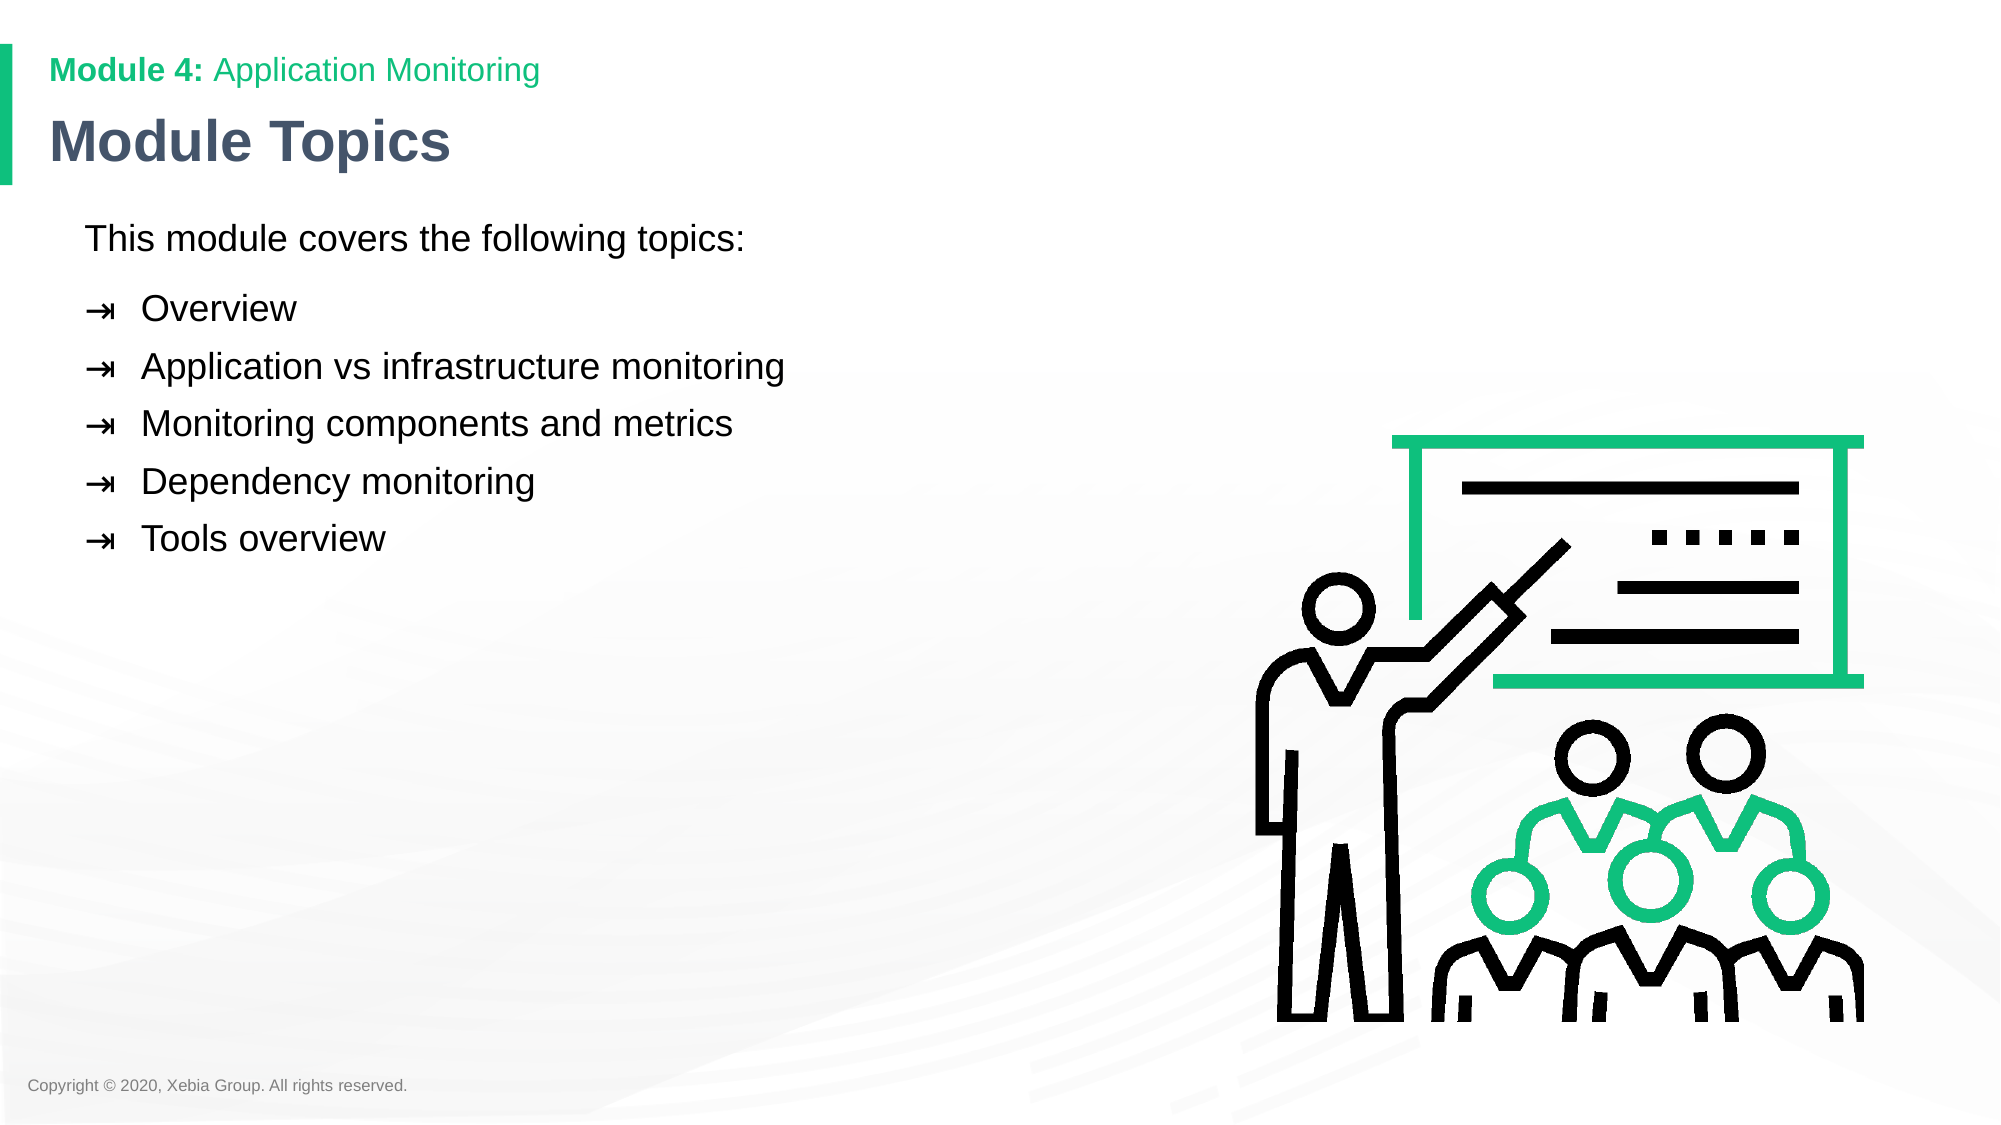

# Module Topics
This module covers the following topics:
Overview
Application vs infrastructure monitoring
Monitoring components and metrics
Dependency monitoring
Tools overview